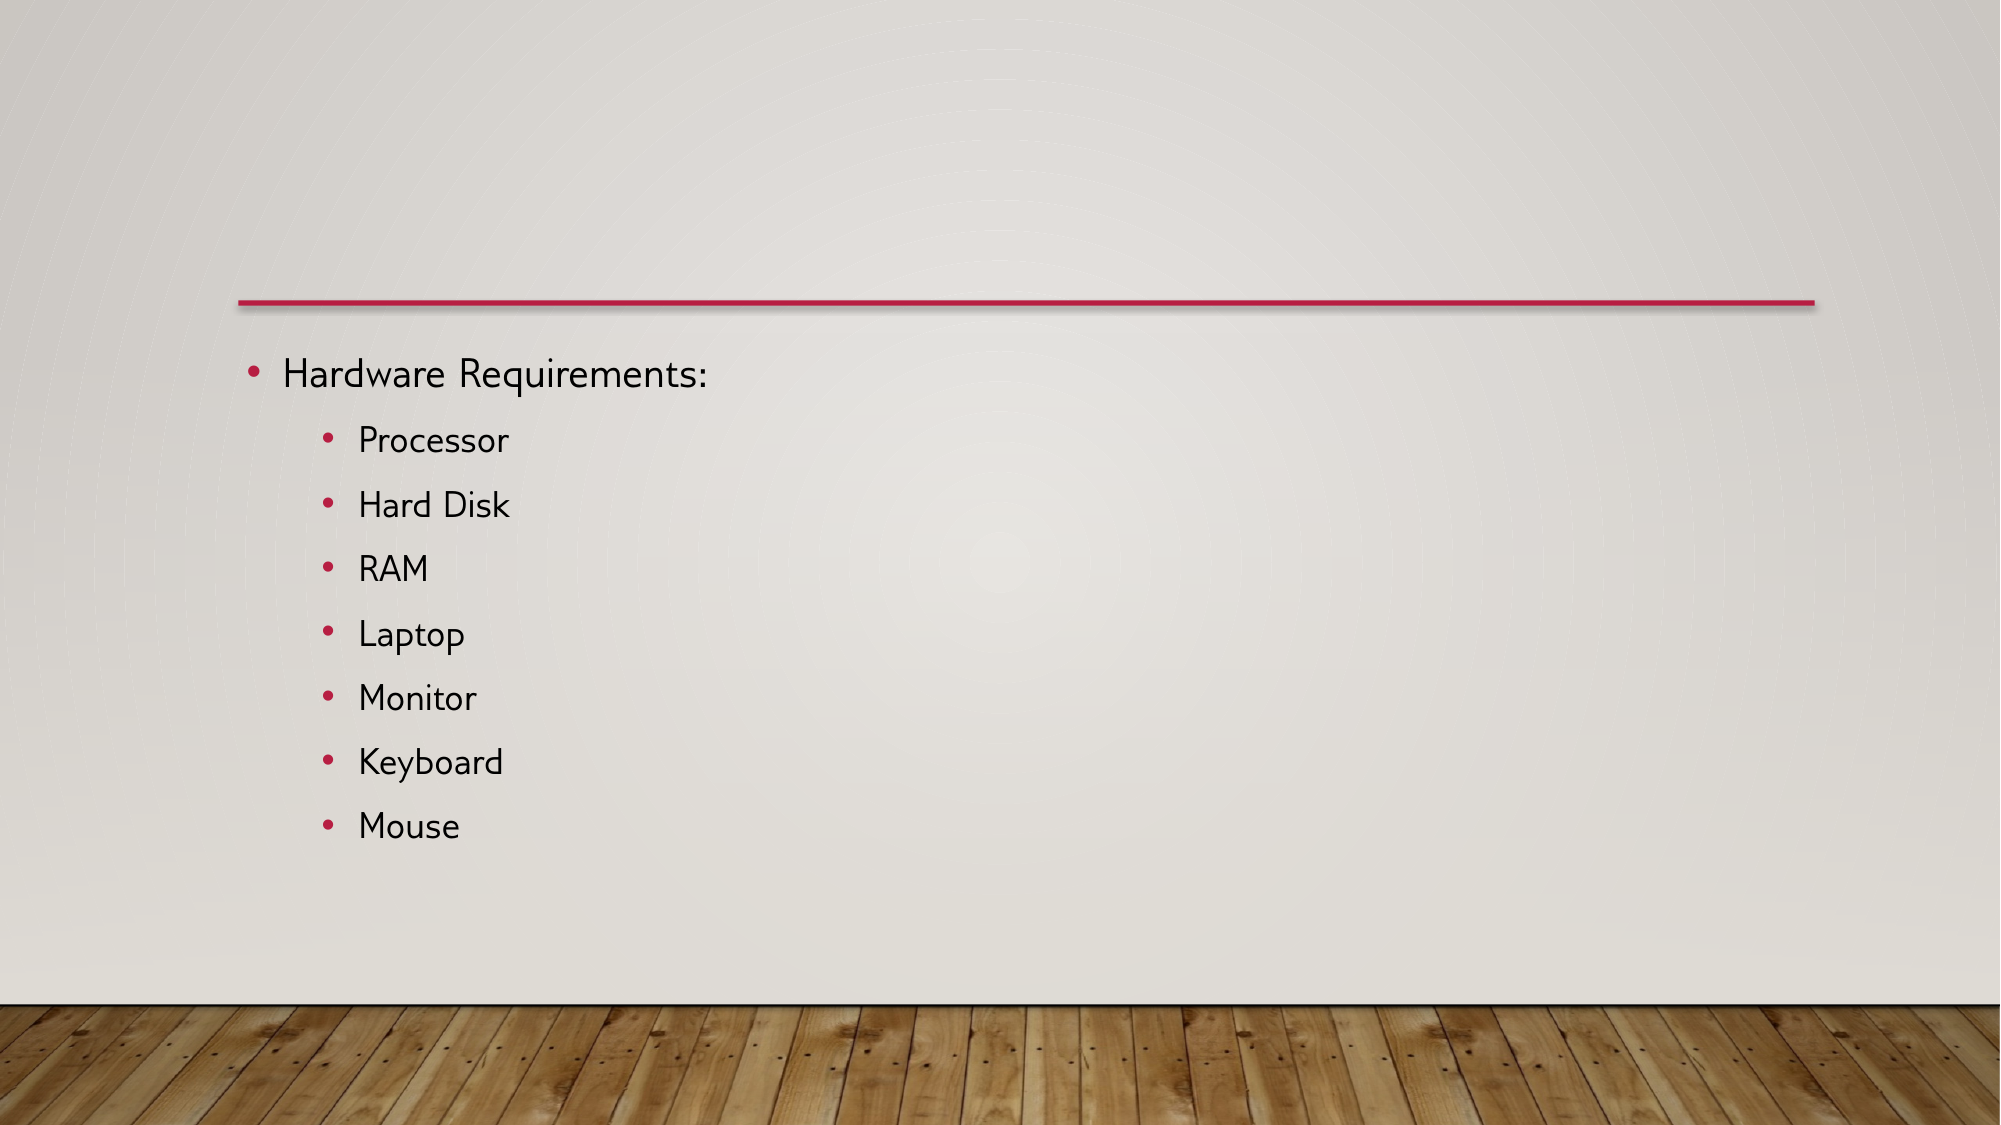

Hardware Requirements:
Processor
Hard Disk
RAM
Laptop
Monitor
Keyboard
Mouse